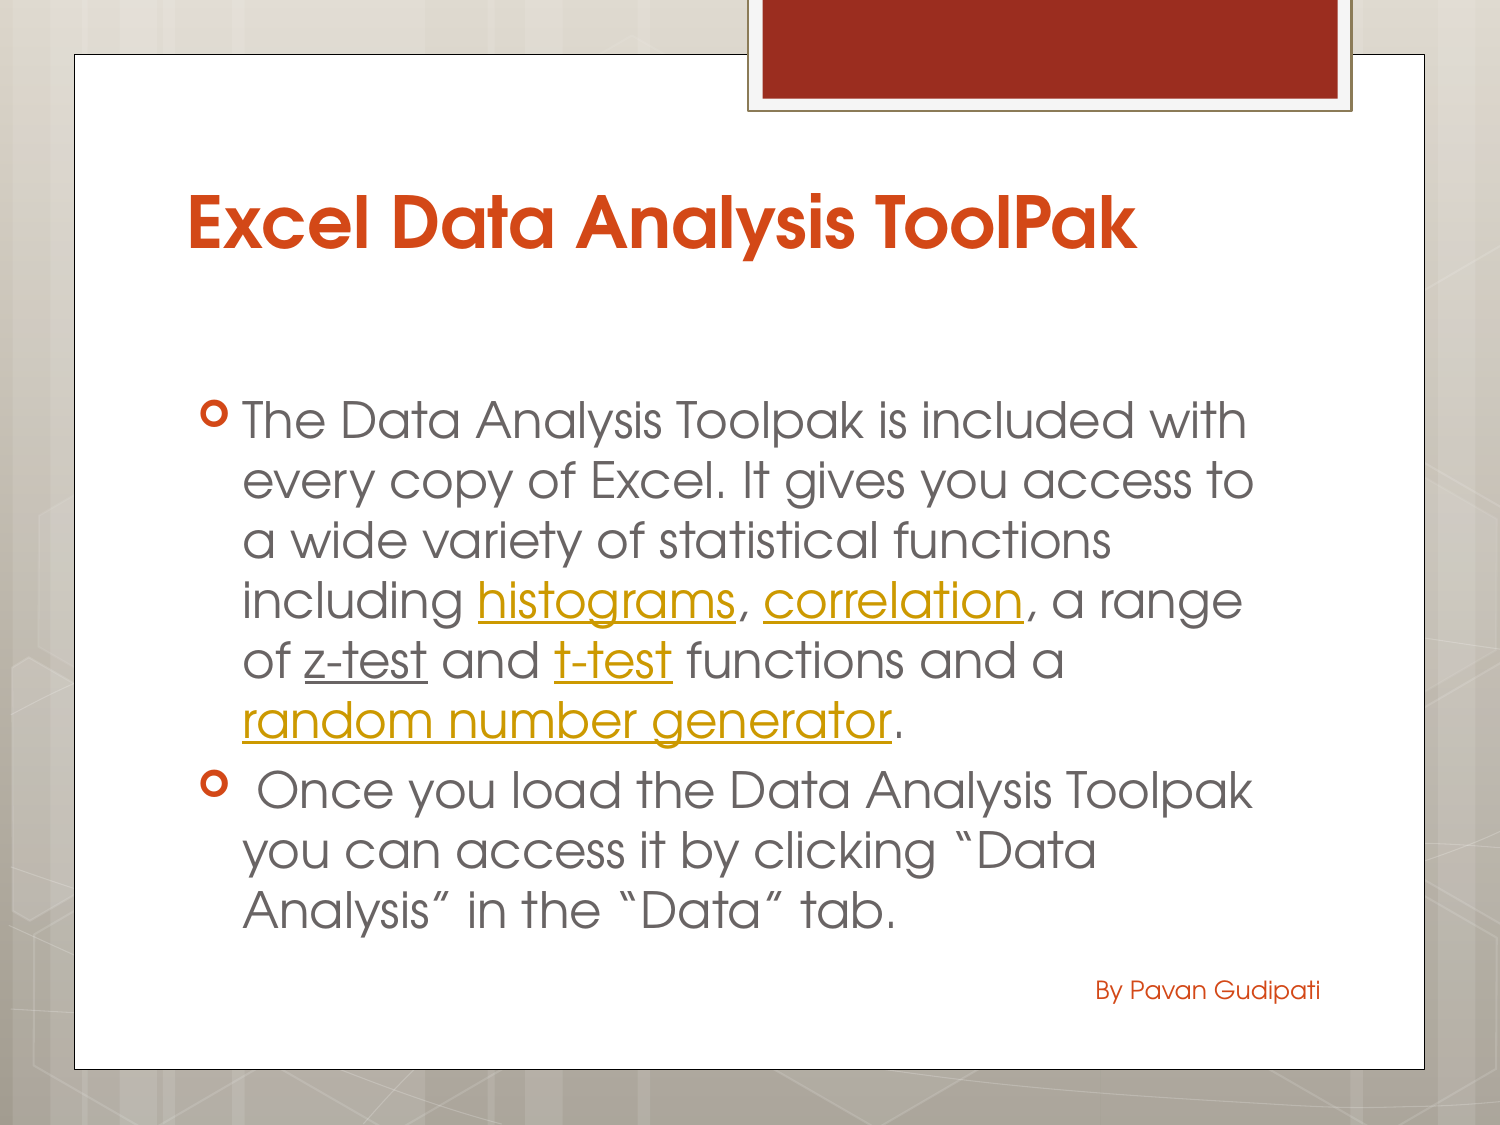

# Excel Data Analysis ToolPak
The Data Analysis Toolpak is included with every copy of Excel. It gives you access to a wide variety of statistical functions including histograms, correlation, a range of z-test and t-test functions and a random number generator.
 Once you load the Data Analysis Toolpak you can access it by clicking “Data Analysis” in the “Data” tab.
By Pavan Gudipati